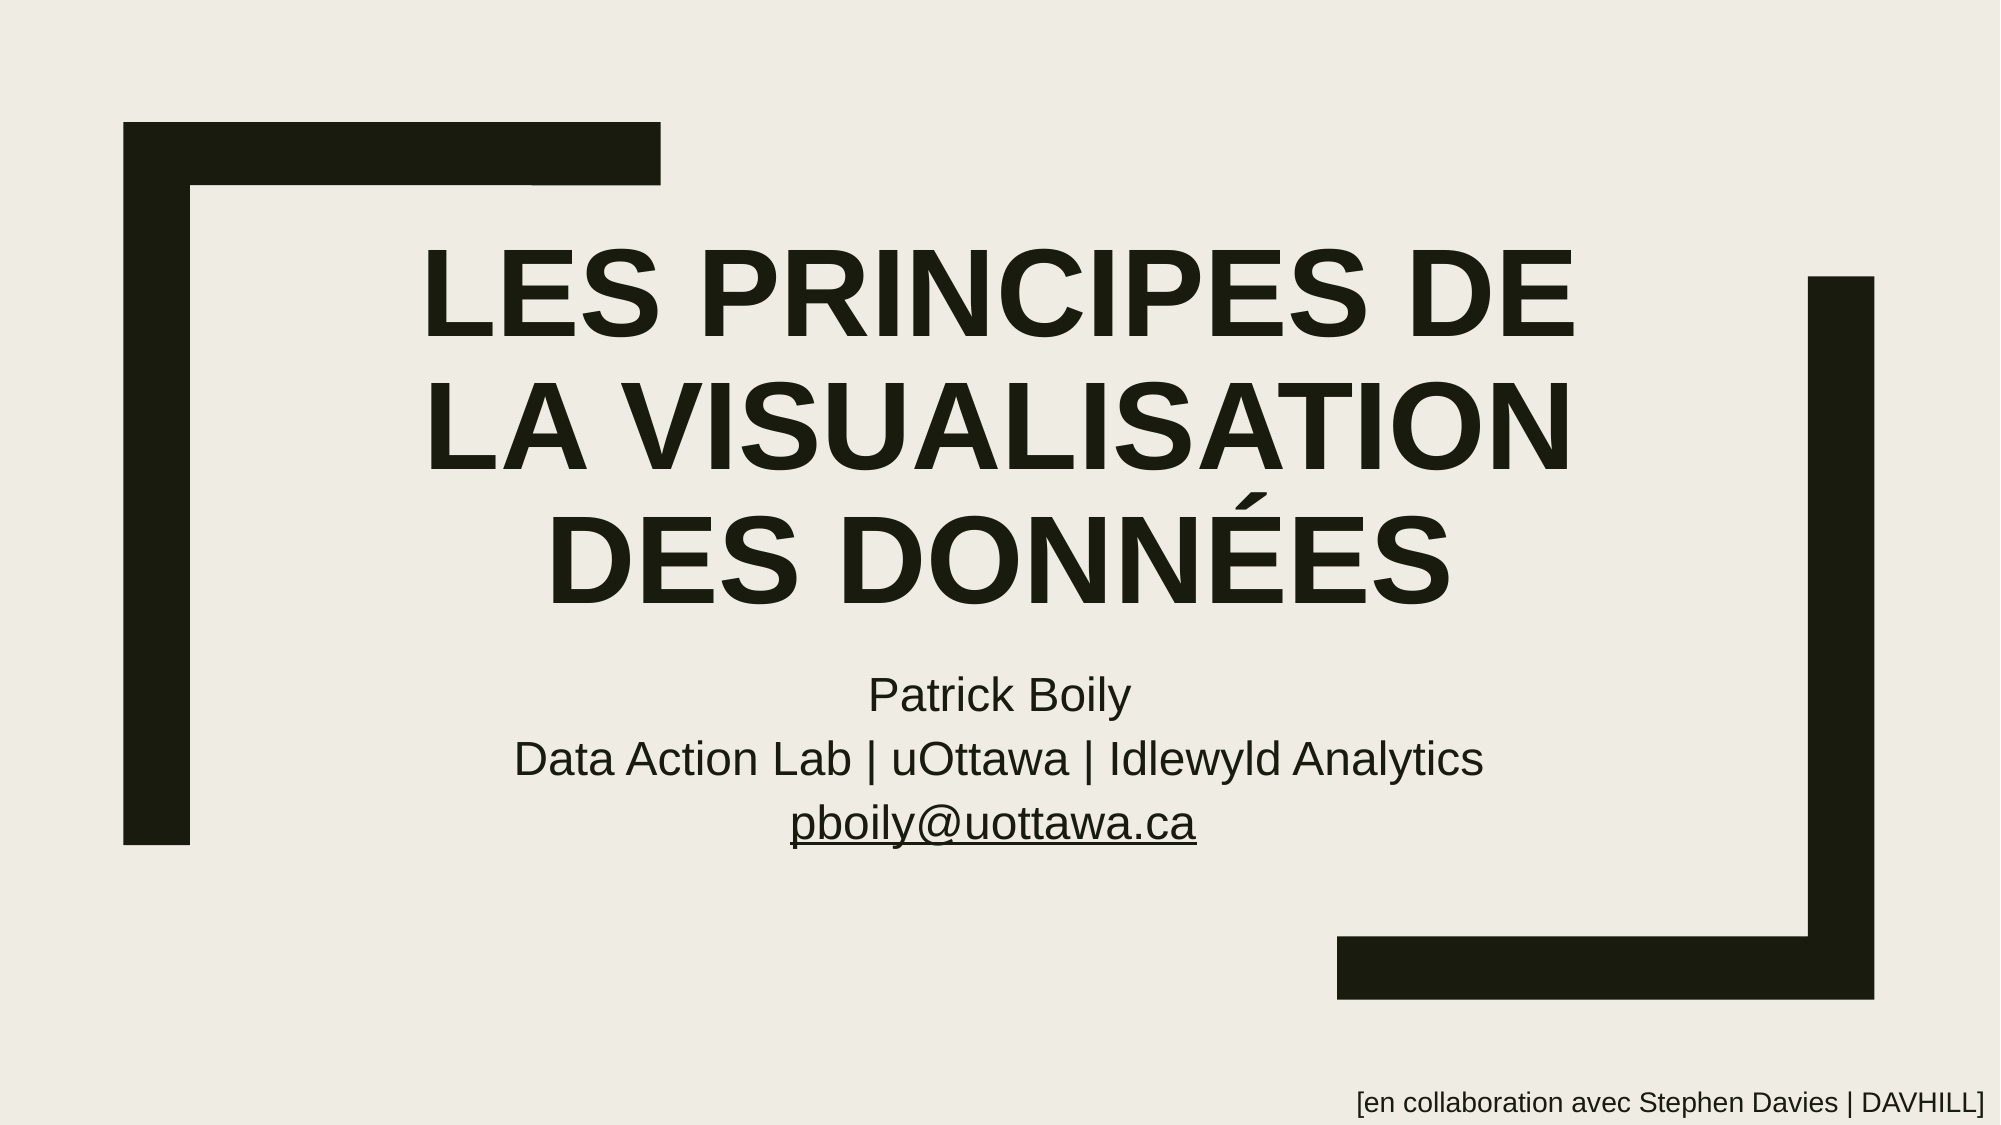

# LES PRINCIPES DE LA VISUALISATION DES DONNÉES
Patrick Boily
Data Action Lab | uOttawa | Idlewyld Analytics
pboily@uottawa.ca
[en collaboration avec Stephen Davies | DAVHILL]